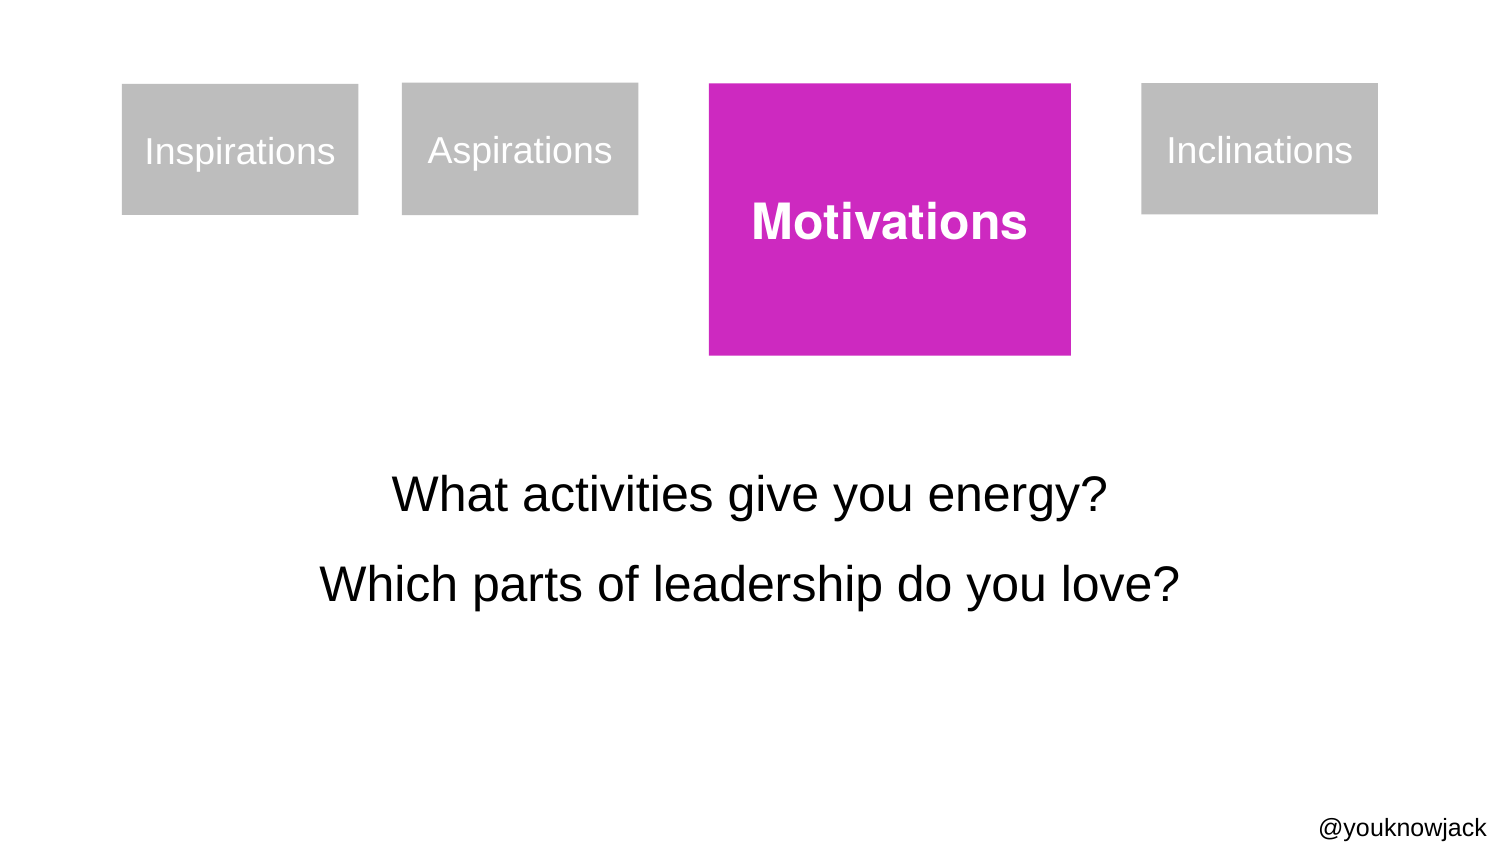

Aspirations
Motivations
Inclinations
Inspirations
What activities give you energy?
Which parts of leadership do you love?
@youknowjack